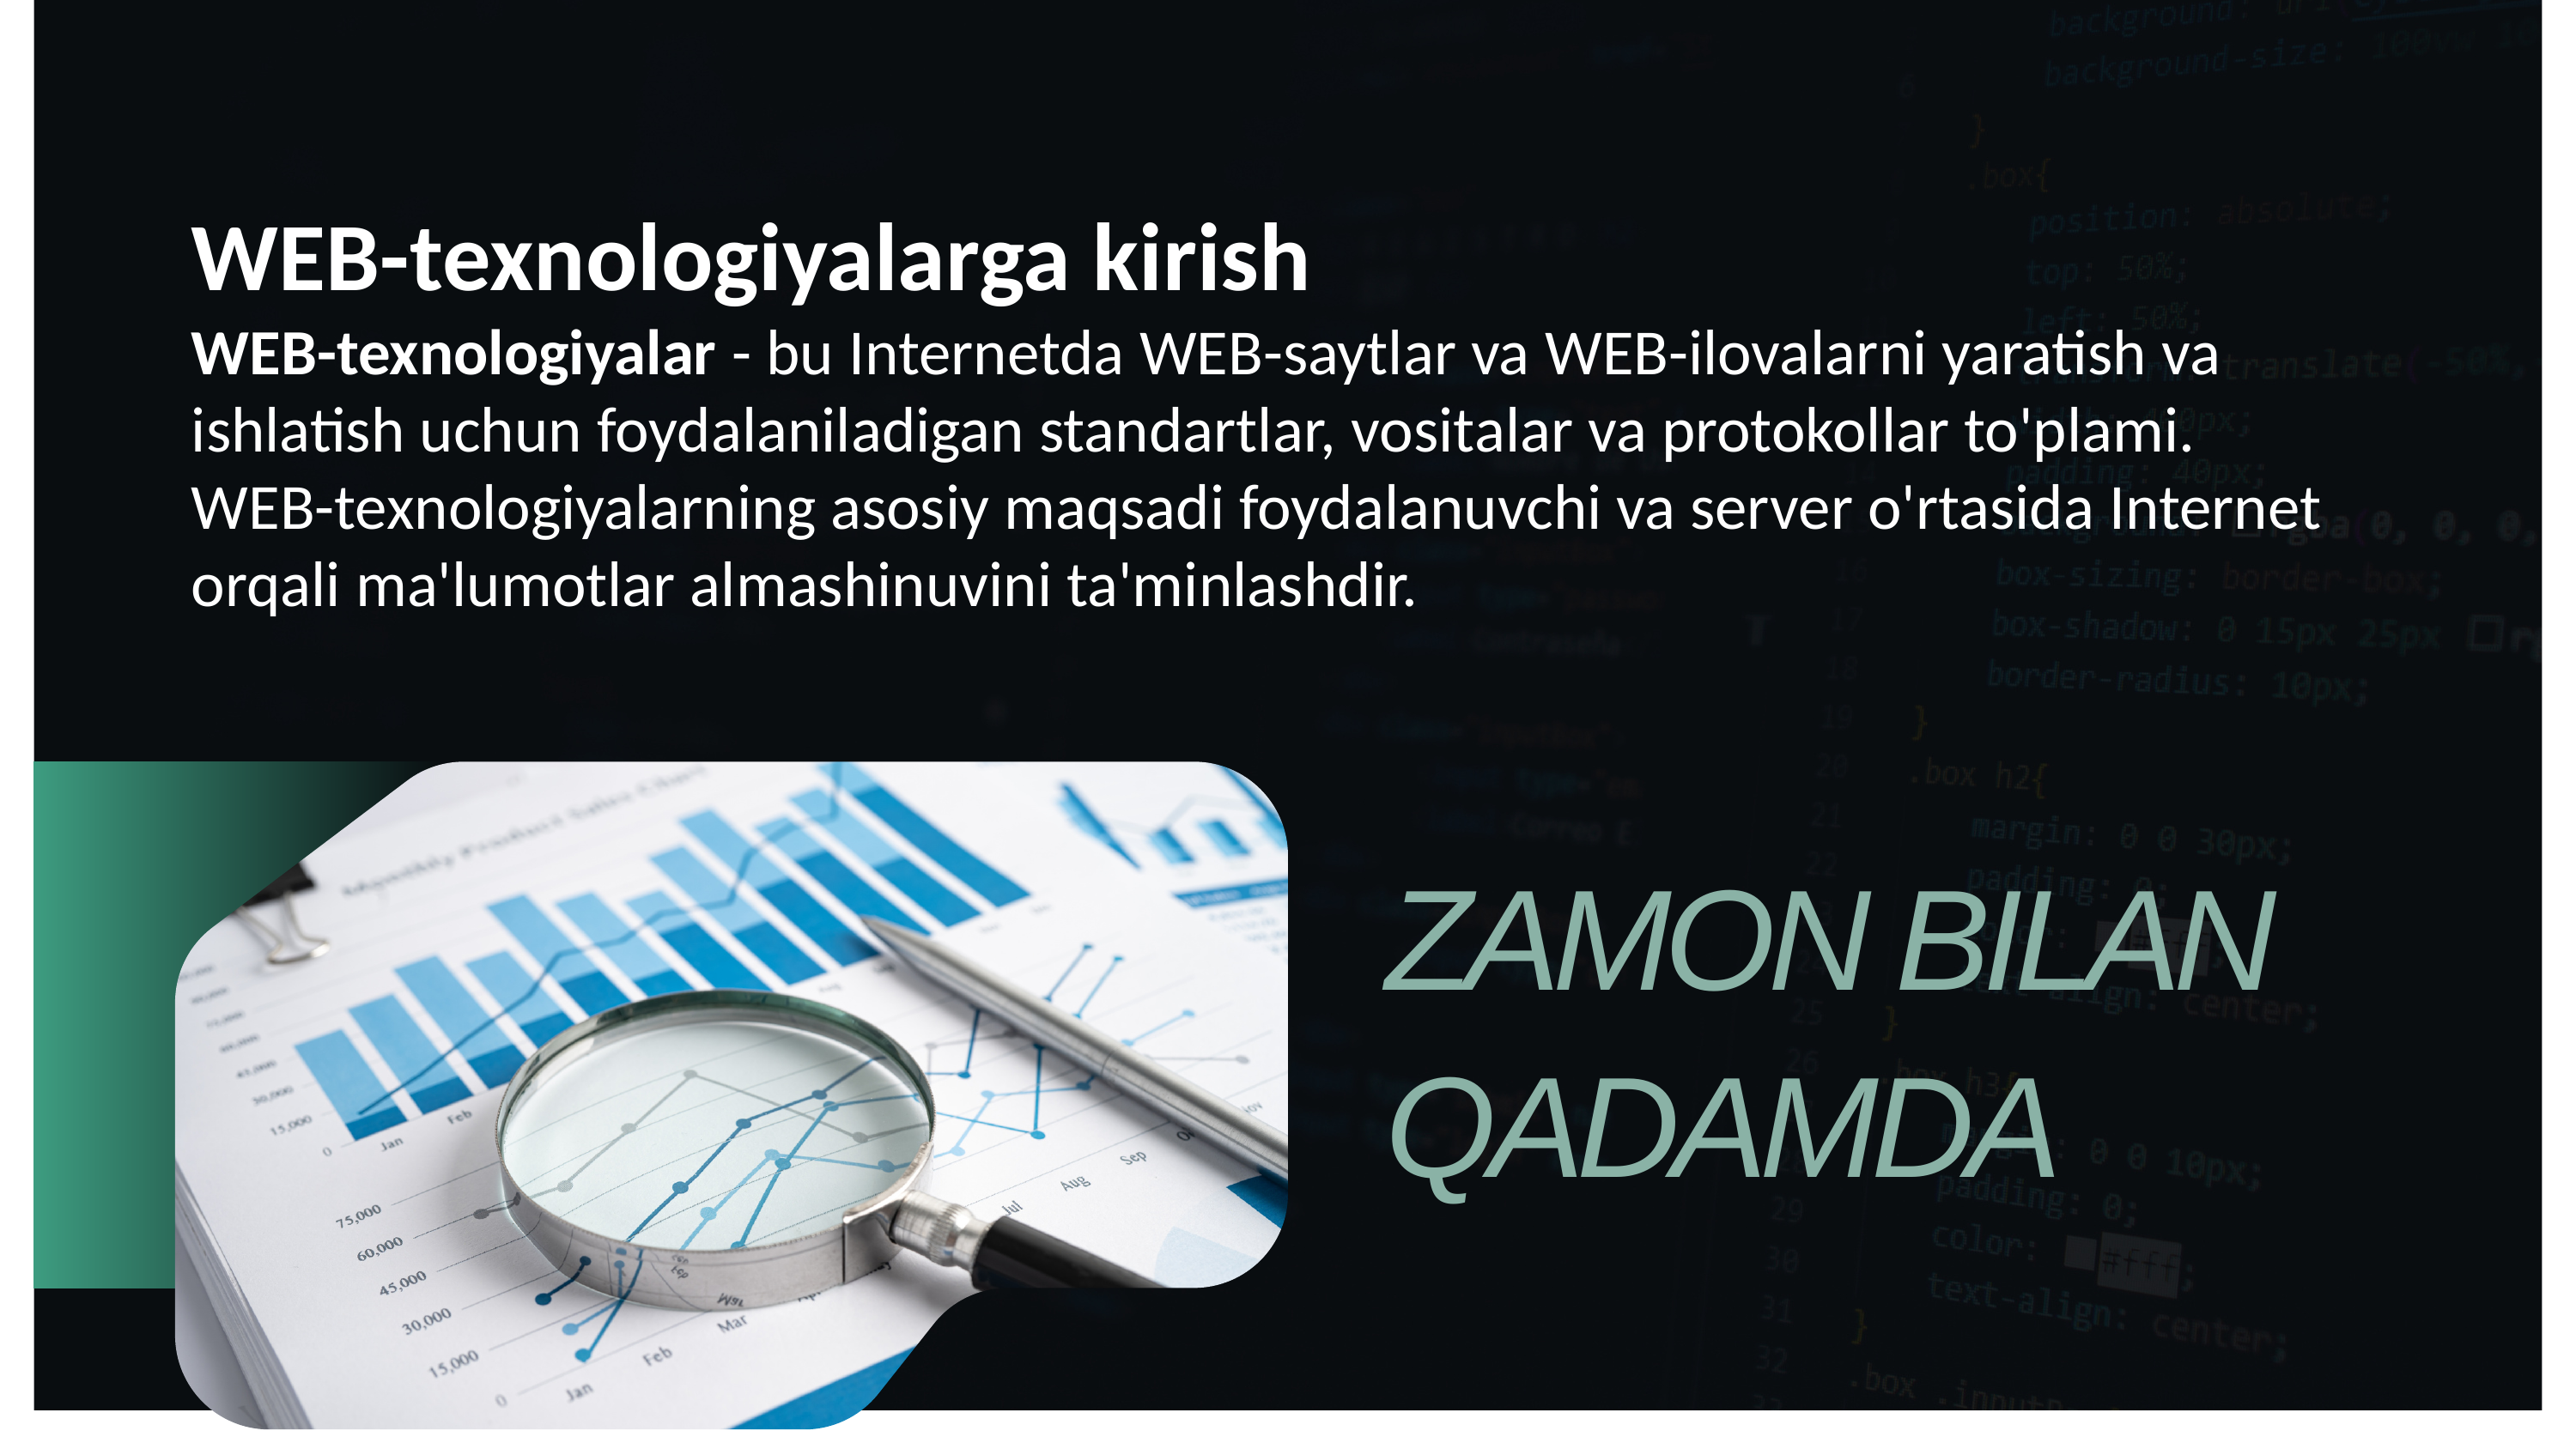

WEB-texnologiyalarga kirish
WEB-texnologiyalar - bu Internetda WEB-saytlar va WEB-ilovalarni yaratish va ishlatish uchun foydalaniladigan standartlar, vositalar va protokollar to'plami.
WEB-texnologiyalarning asosiy maqsadi foydalanuvchi va server o'rtasida Internet orqali ma'lumotlar almashinuvini ta'minlashdir.

ZAMON BILAN QADAMDA
Arovvay Industries